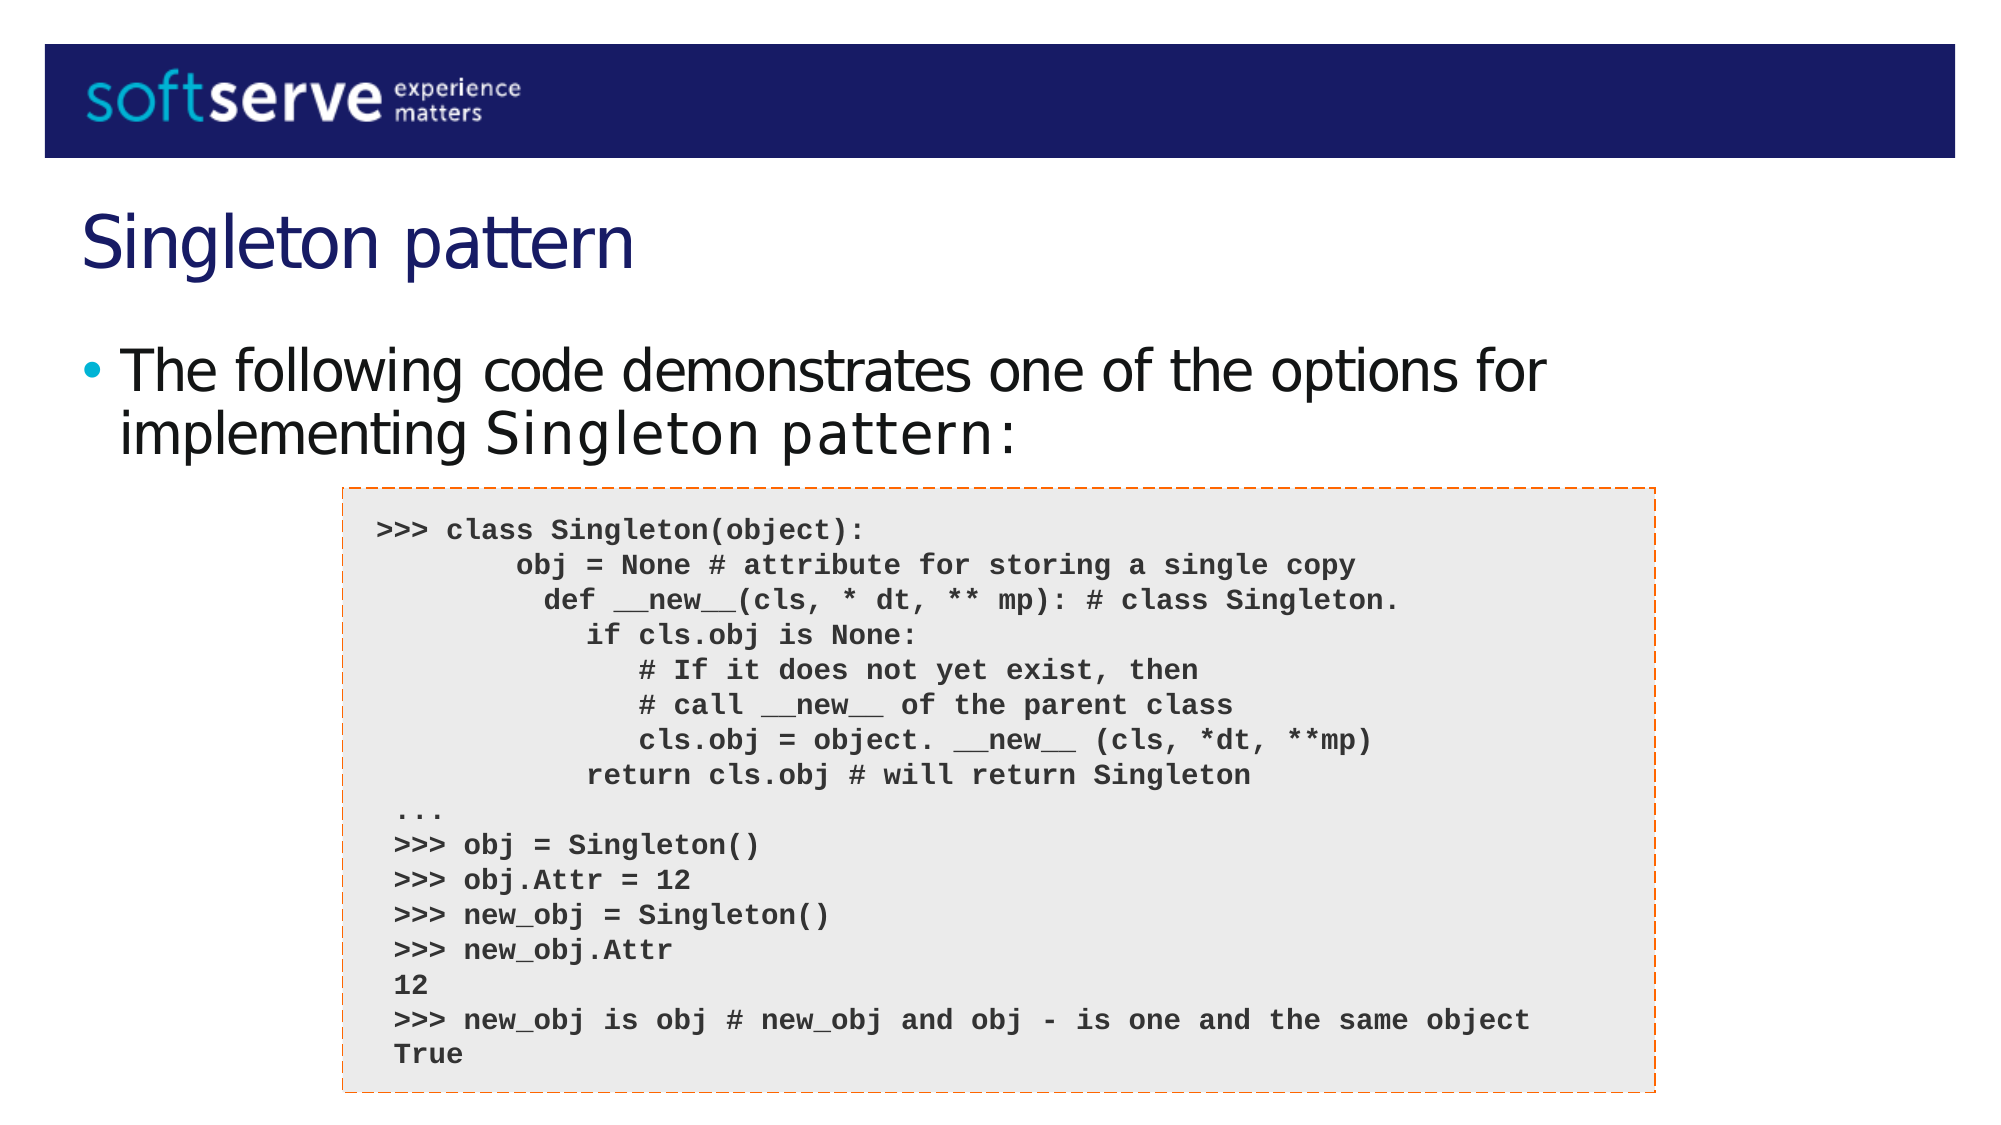

# Singleton pattern
The following code demonstrates one of the options for implementing Singleton pattern:

>>> class Singleton(object):
        obj = None # attribute for storing a single copy
	 def __new__(cls, * dt, ** mp): # class Singleton.
            if cls.obj is None:
               # If it does not yet exist, then
               # call __new__ of the parent class
               cls.obj = object. __new__ (cls, *dt, **mp)
            return cls.obj # will return Singleton
 ...
 >>> obj = Singleton()
 >>> obj.Attr = 12
 >>> new_obj = Singleton()
 >>> new_obj.Attr
 12
 >>> new_obj is obj # new_obj and obj - is one and the same object
 True